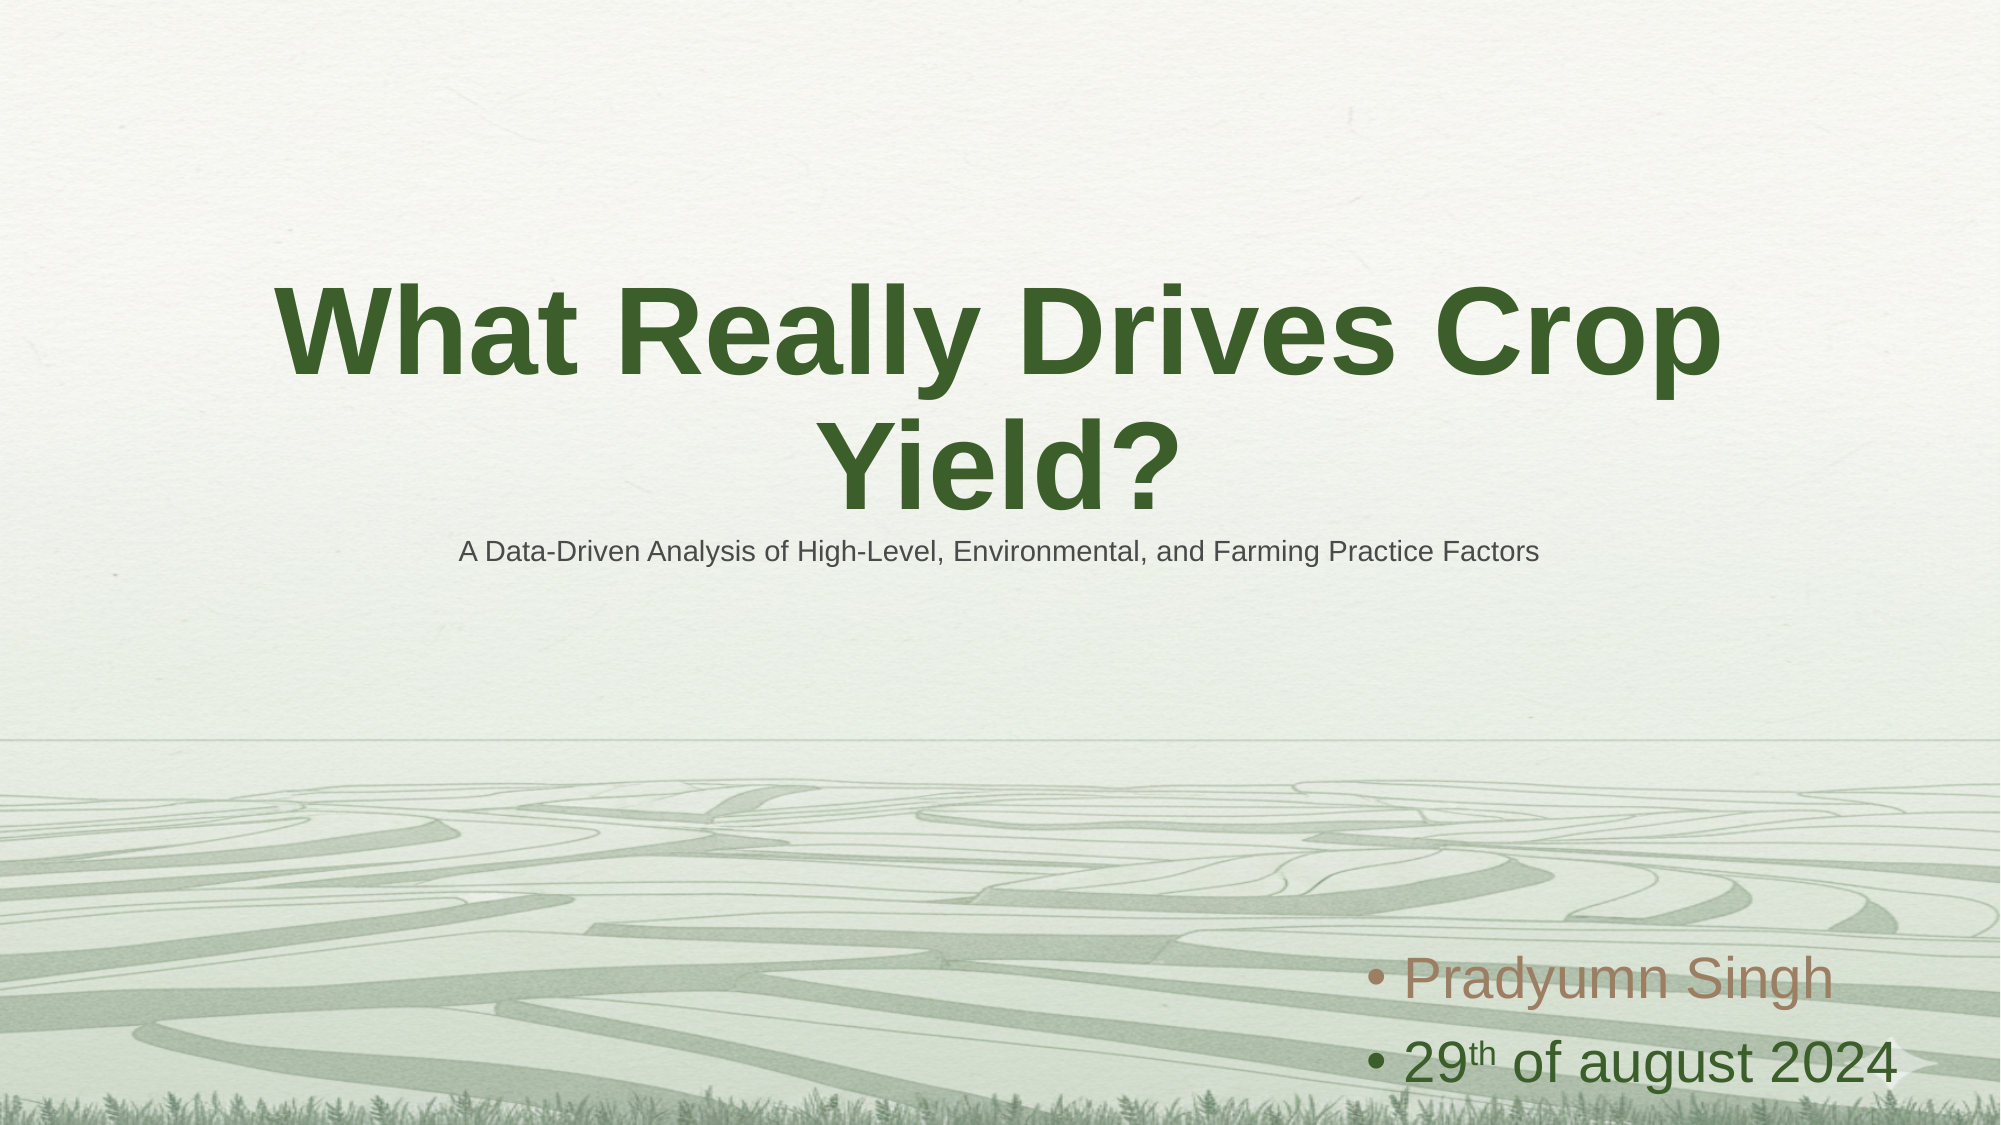

# What Really Drives Crop Yield? A Data-Driven Analysis of High-Level, Environmental, and Farming Practice Factors
Pradyumn Singh
29th of august 2024